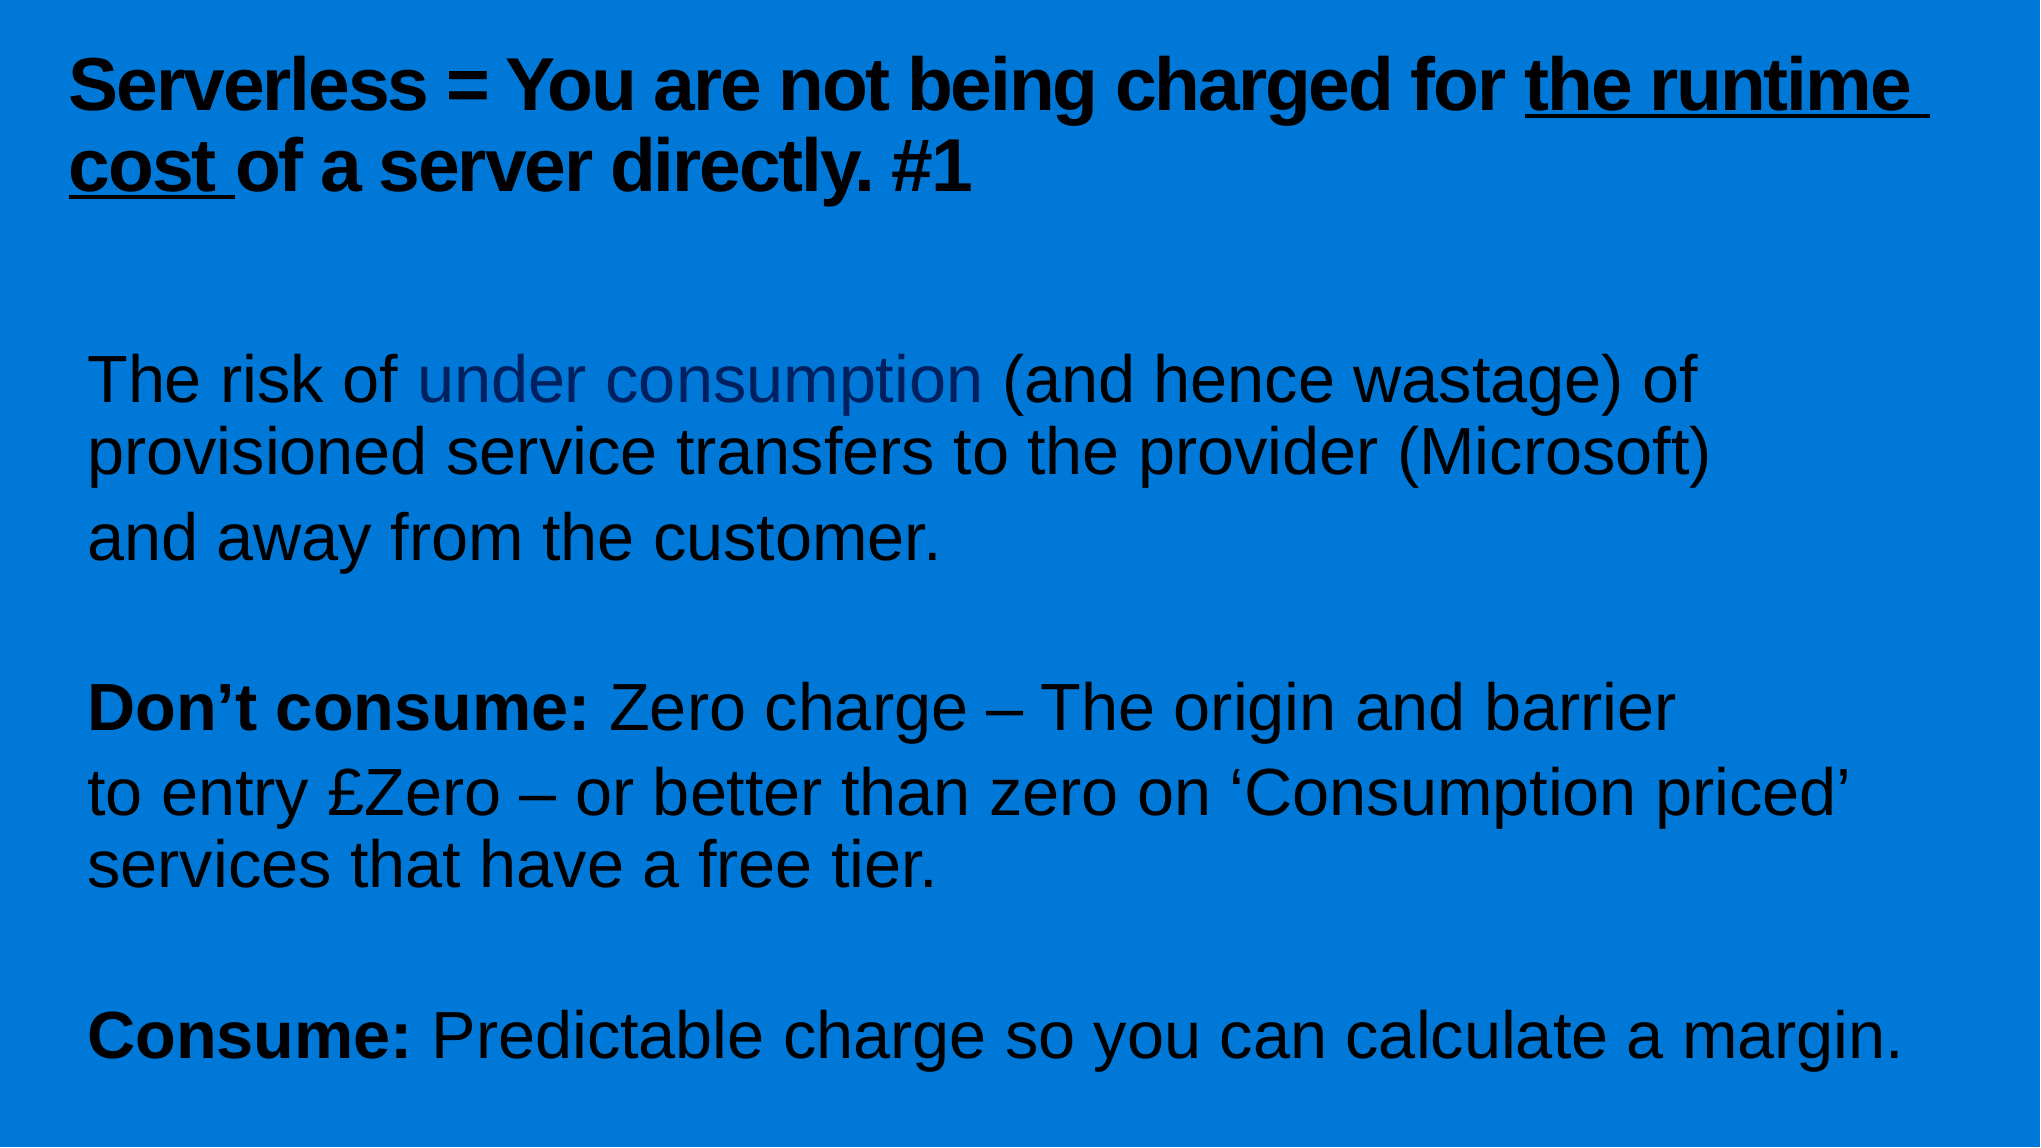

# Serverless = You are not being charged for the runtime cost of a server directly. #1

The risk of under consumption (and hence wastage) of provisioned service transfers to the provider (Microsoft)
and away from the customer.

Don’t consume: Zero charge – The origin and barrier
to entry £Zero – or better than zero on ‘Consumption priced’ services that have a free tier.

Consume: Predictable charge so you can calculate a margin.